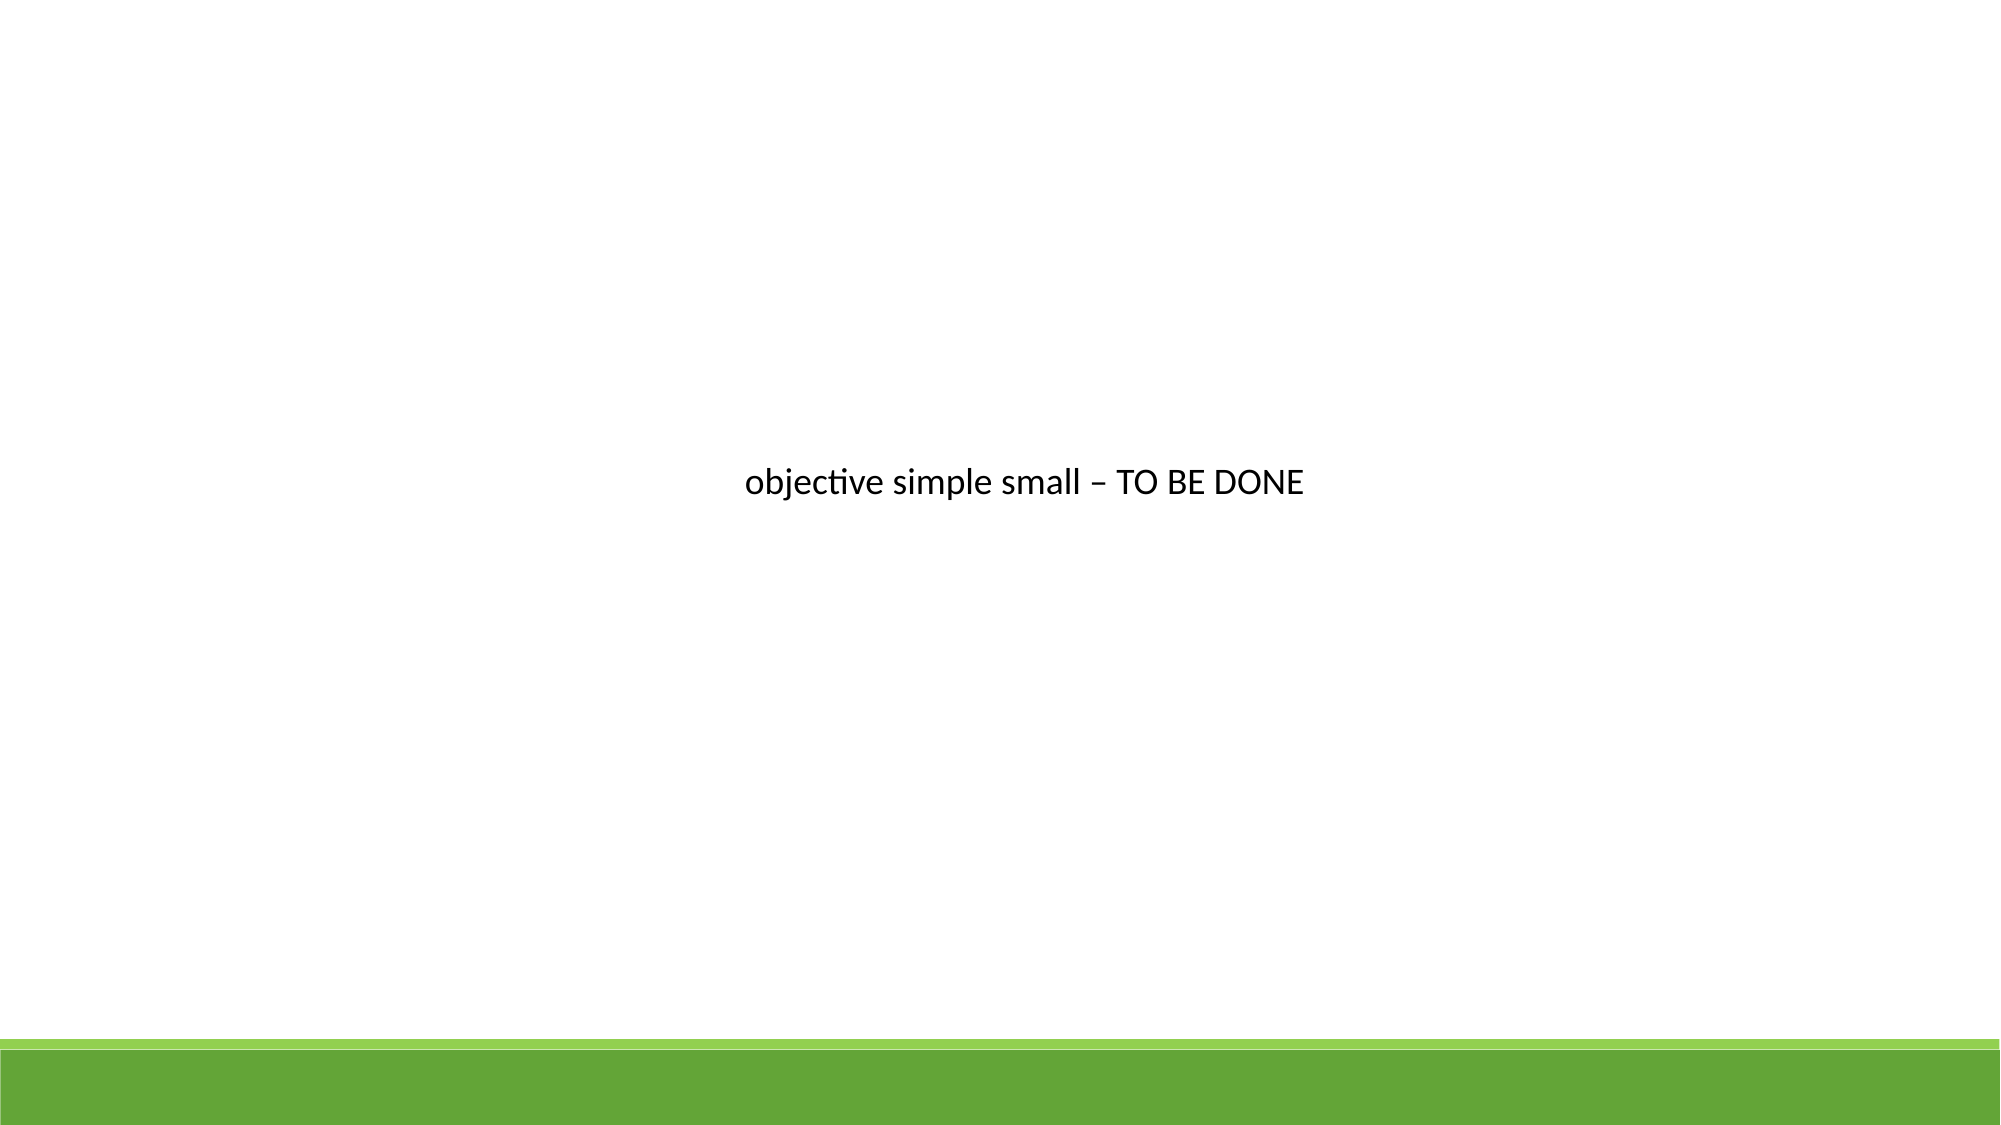

objective simple small – TO BE DONE